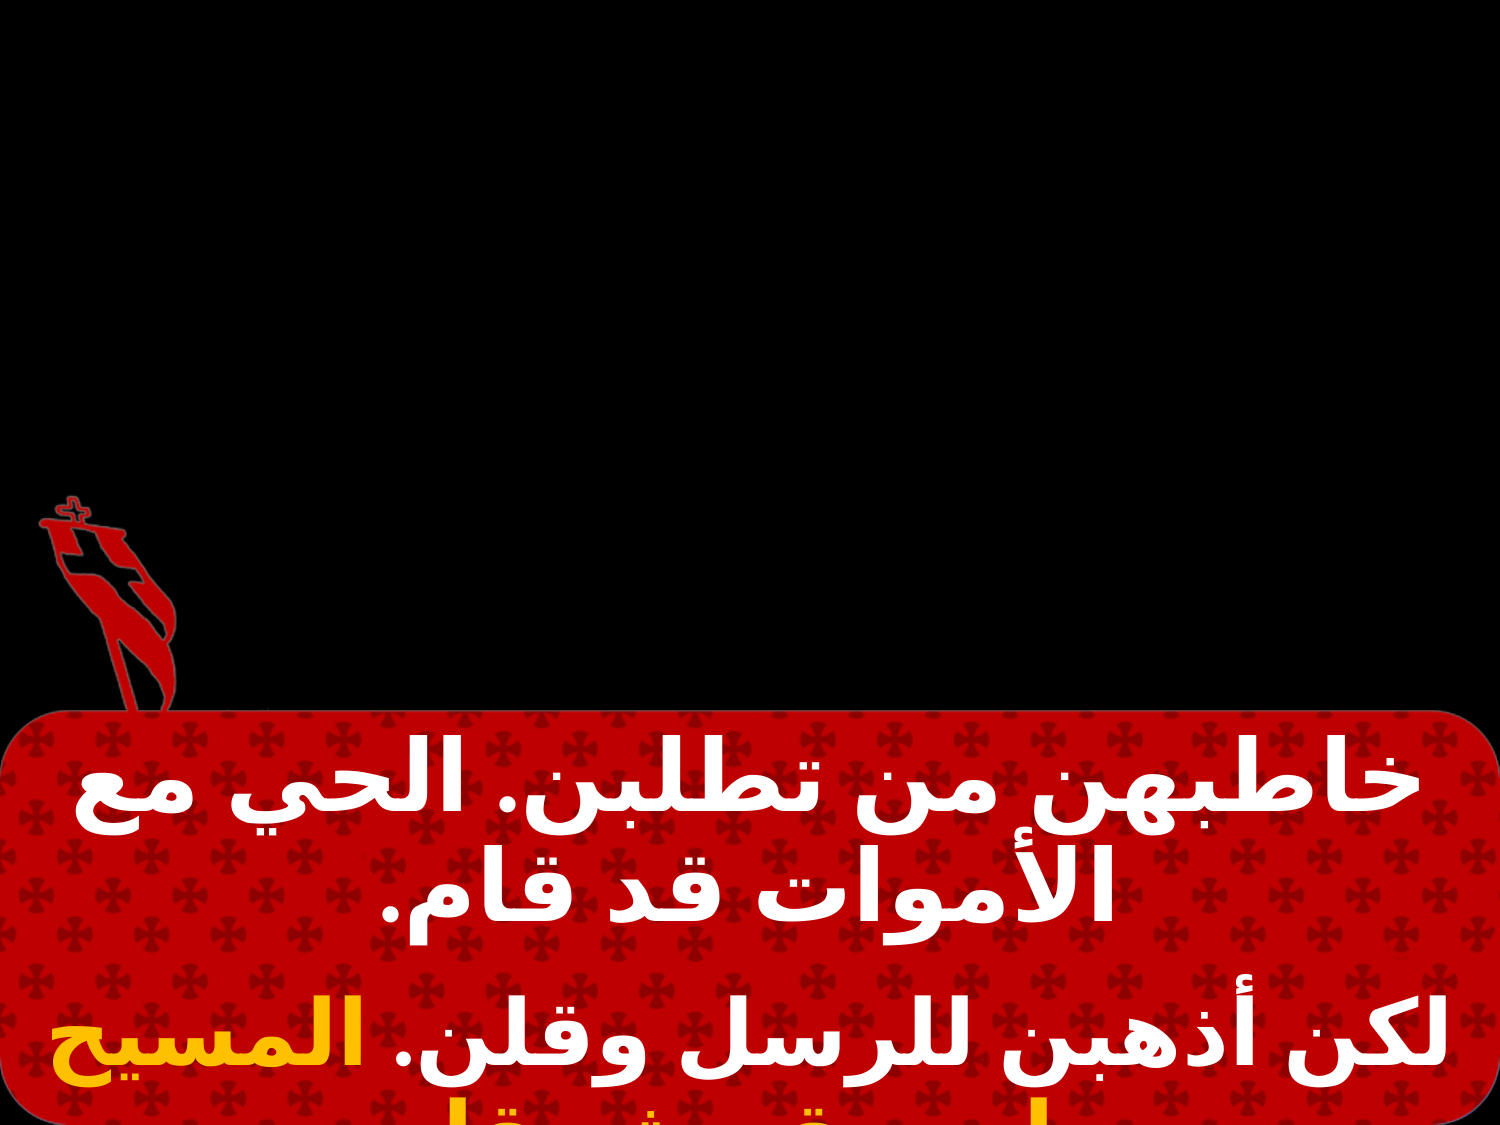

#
| خاطبهن من تطلبن. الحي مع الأموات قد قام. |
| --- |
|  |
| لكن أذهبن للرسل وقلن. المسيح صلب وقبر ثم قام. |